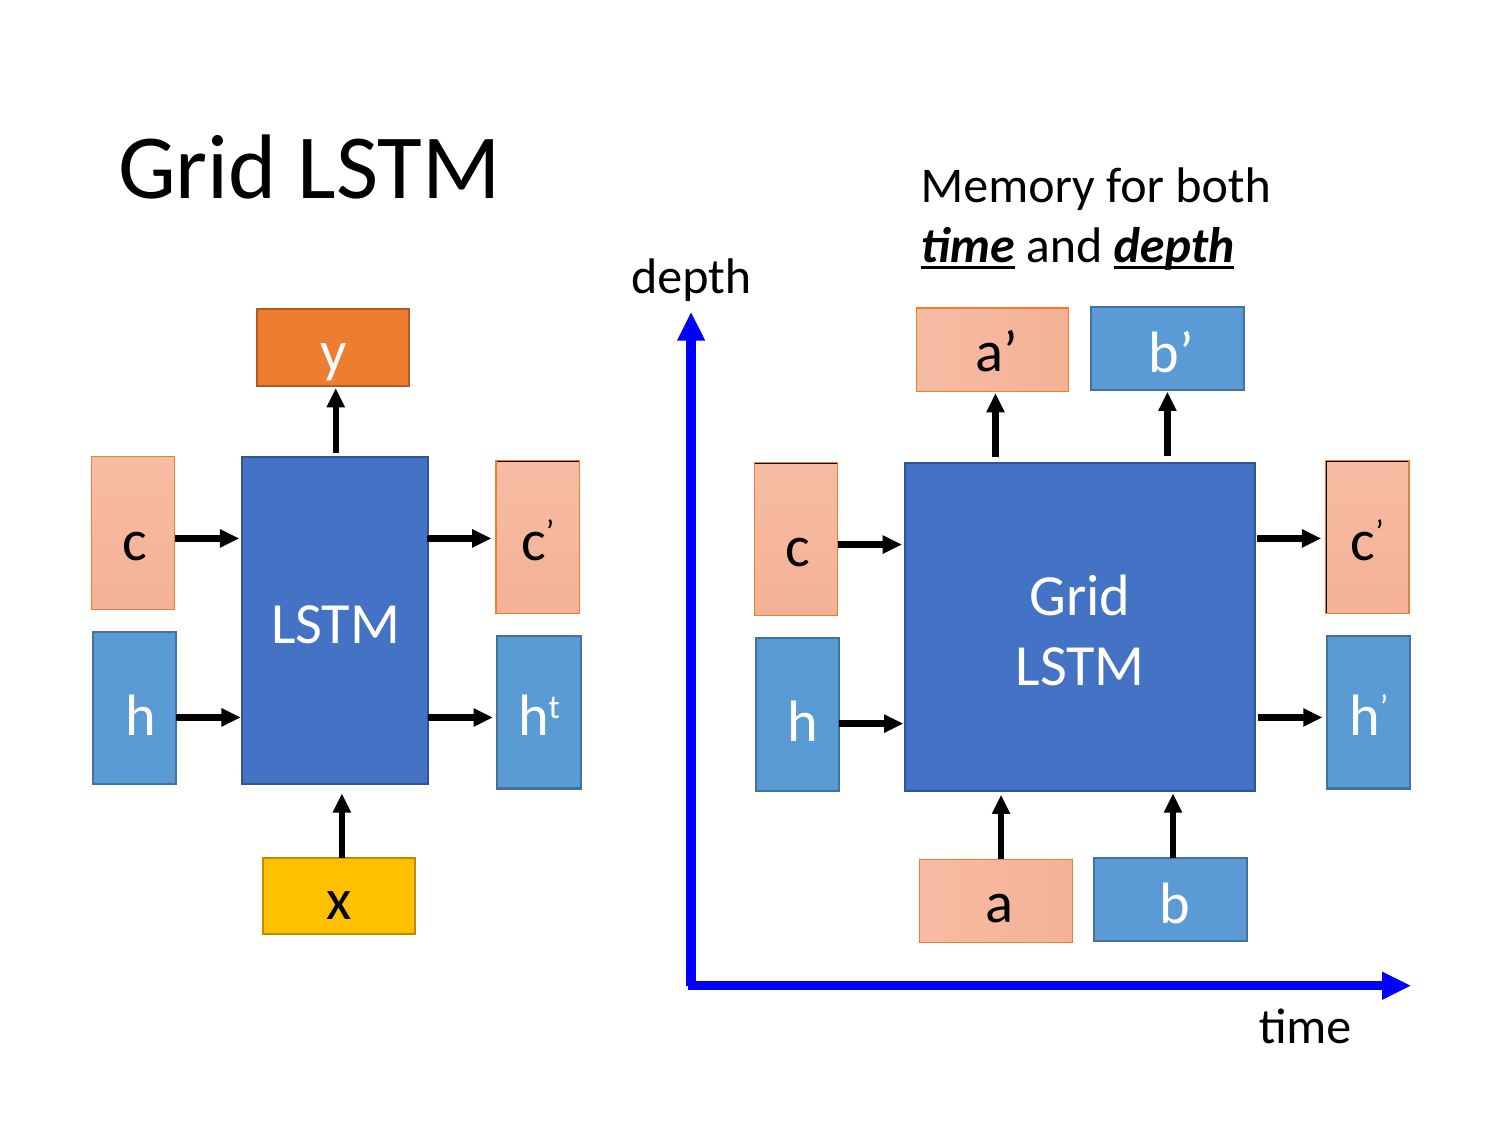

# Grid LSTM
Memory for both time and depth
depth

a’
b’
y

LSTM
c’
c

ht
h
x
c’

Grid
LSTM
c
h’

h

a
b
time